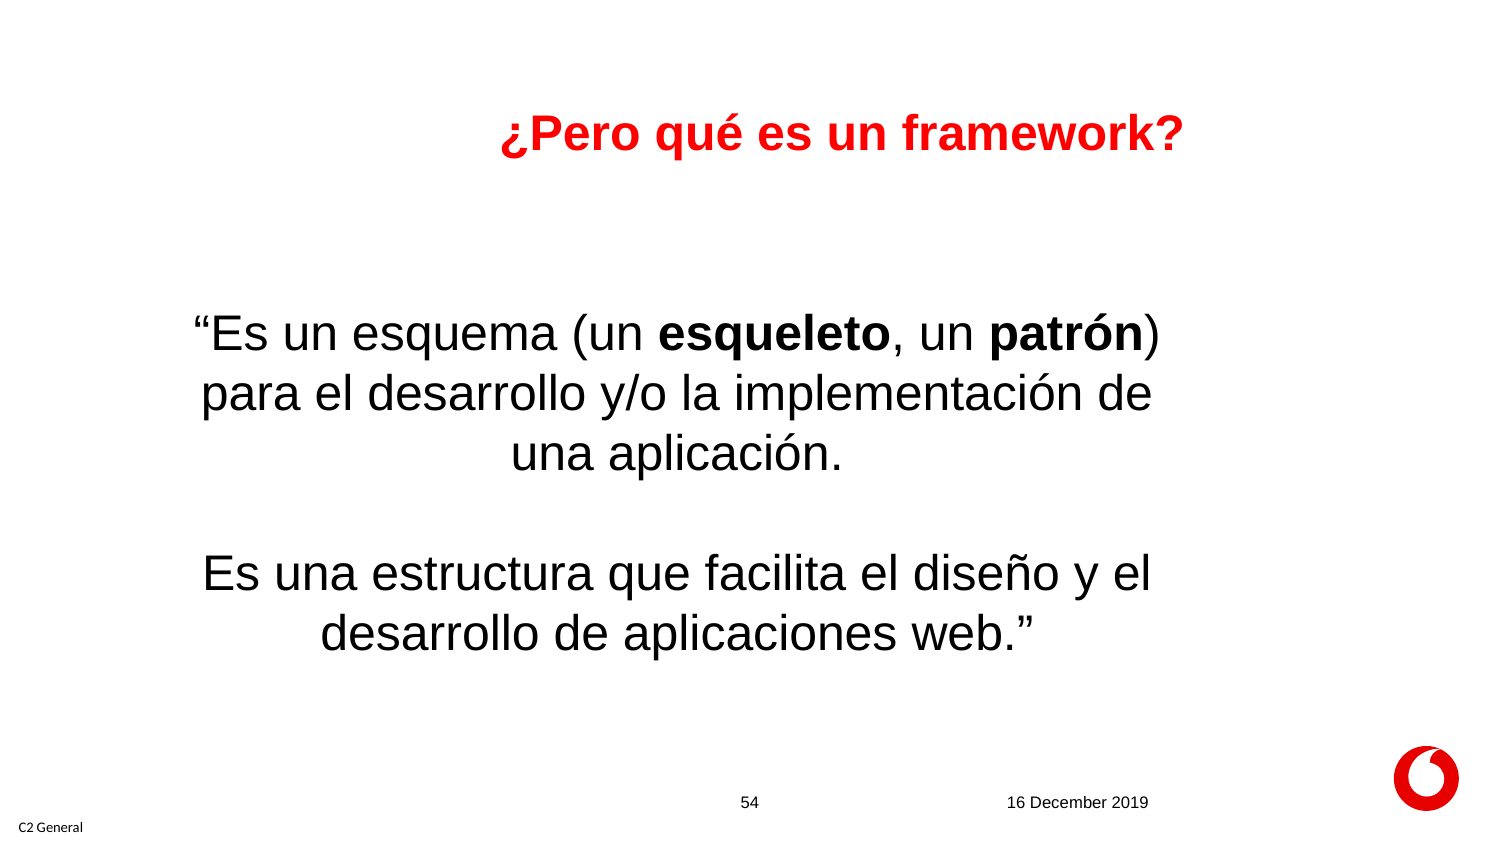

¿Pero qué es un framework?
“Es un esquema (un esqueleto, un patrón) para el desarrollo y/o la implementación de una aplicación.

Es una estructura que facilita el diseño y el desarrollo de aplicaciones web.”
16 December 2019
54